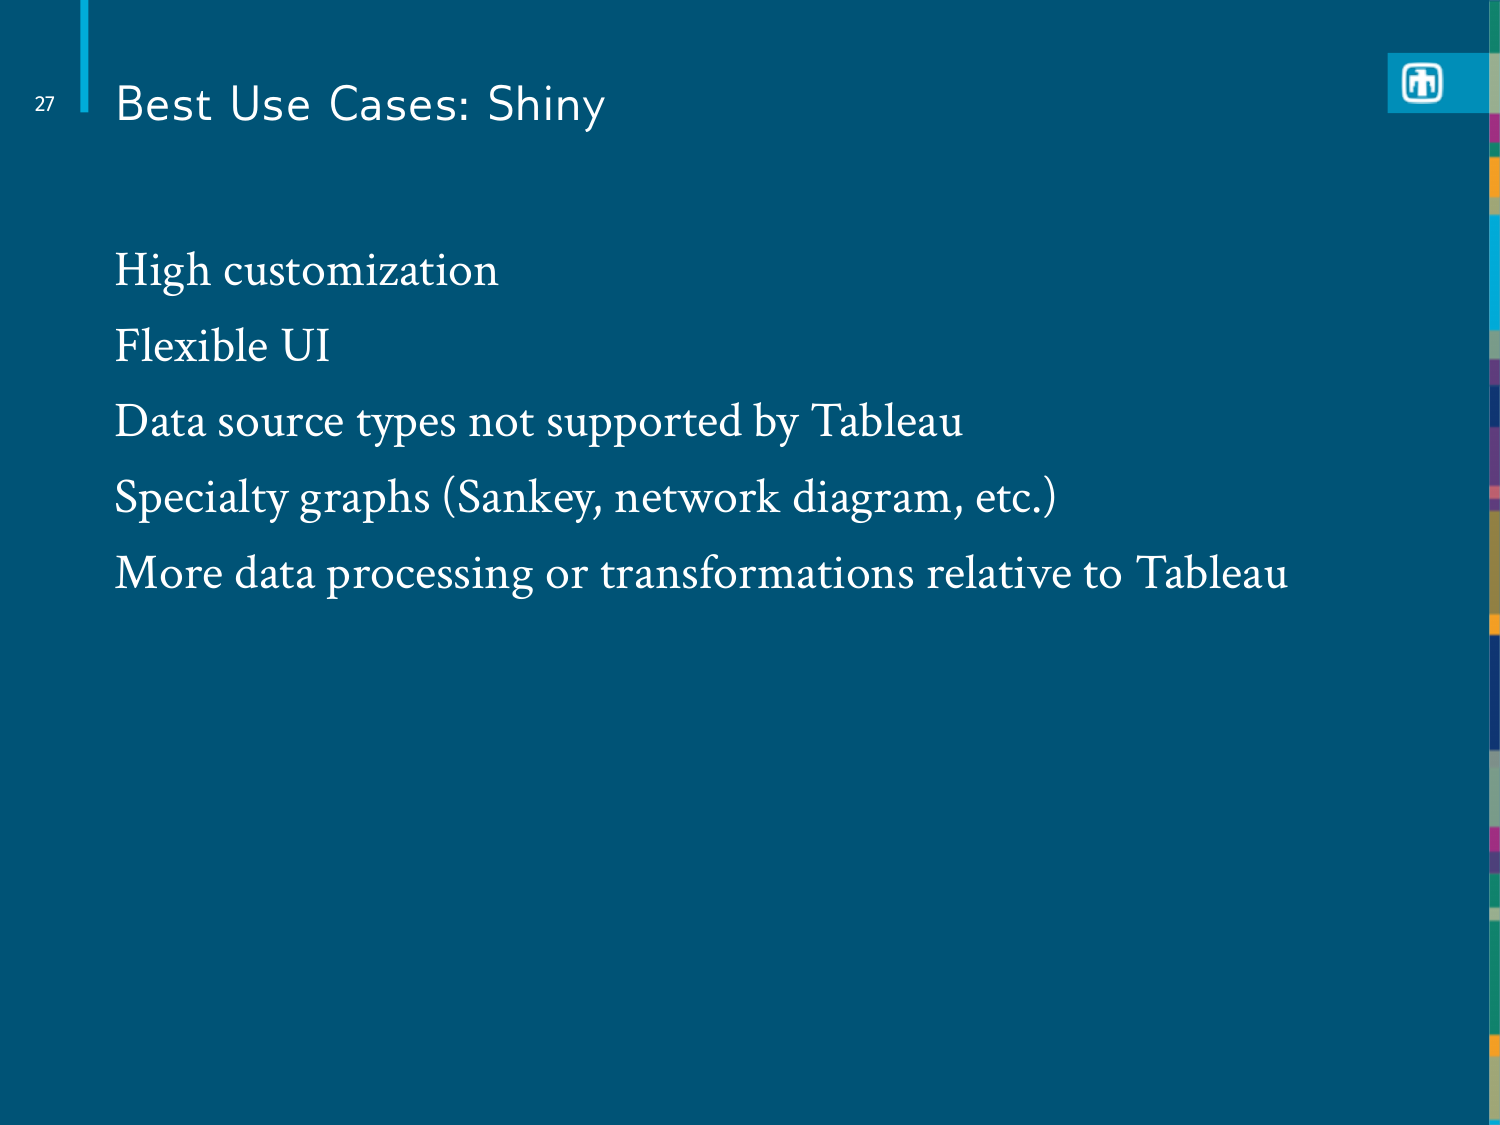

# Best Use Cases: Shiny
27
High customization
Flexible UI
Data source types not supported by Tableau
Specialty graphs (Sankey, network diagram, etc.)
More data processing or transformations relative to Tableau